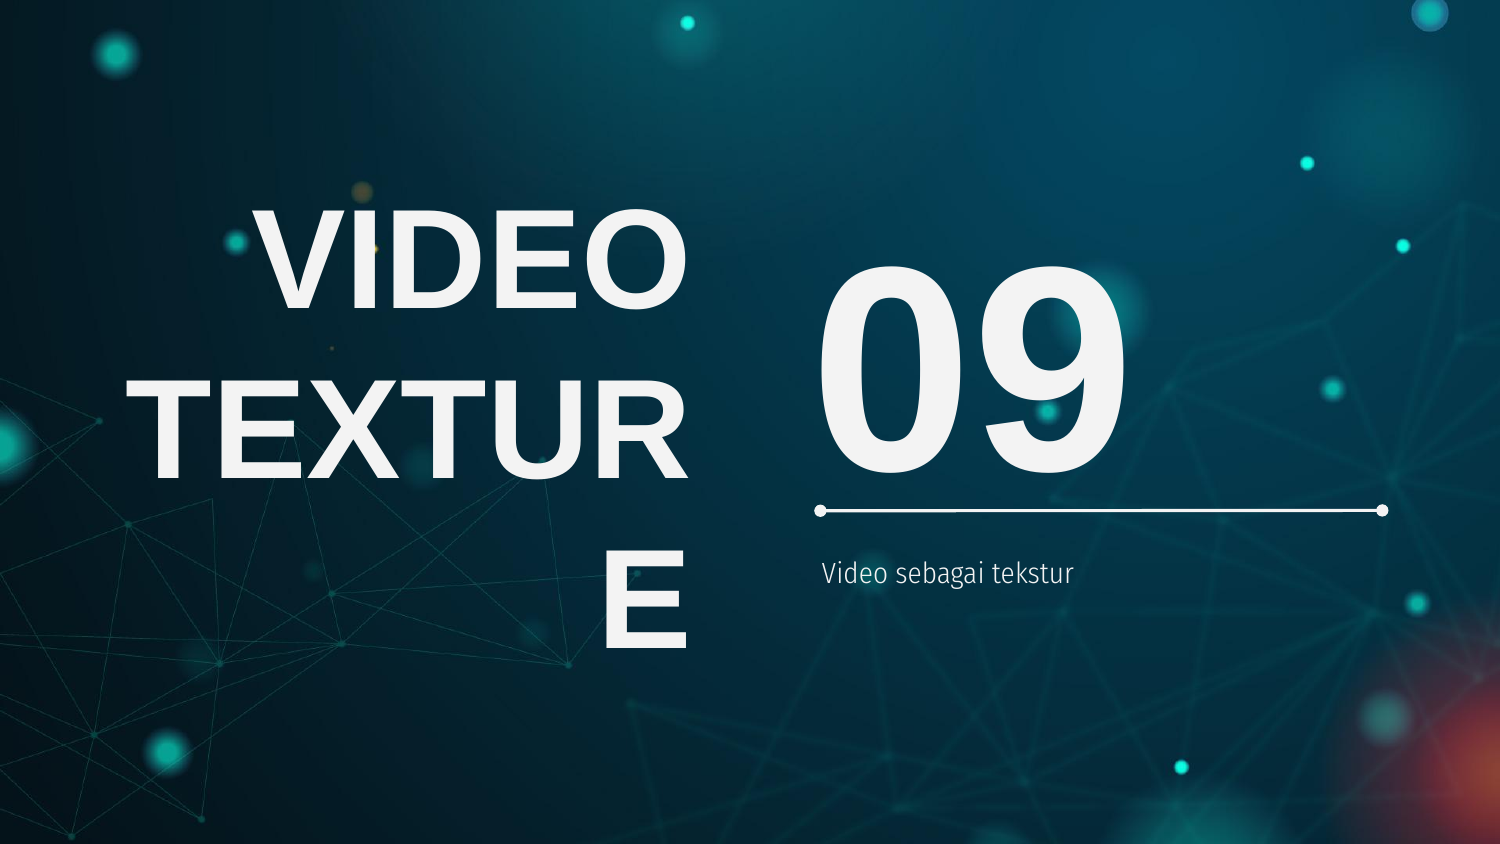

# VIDEO TEXTURE
09
Video sebagai tekstur